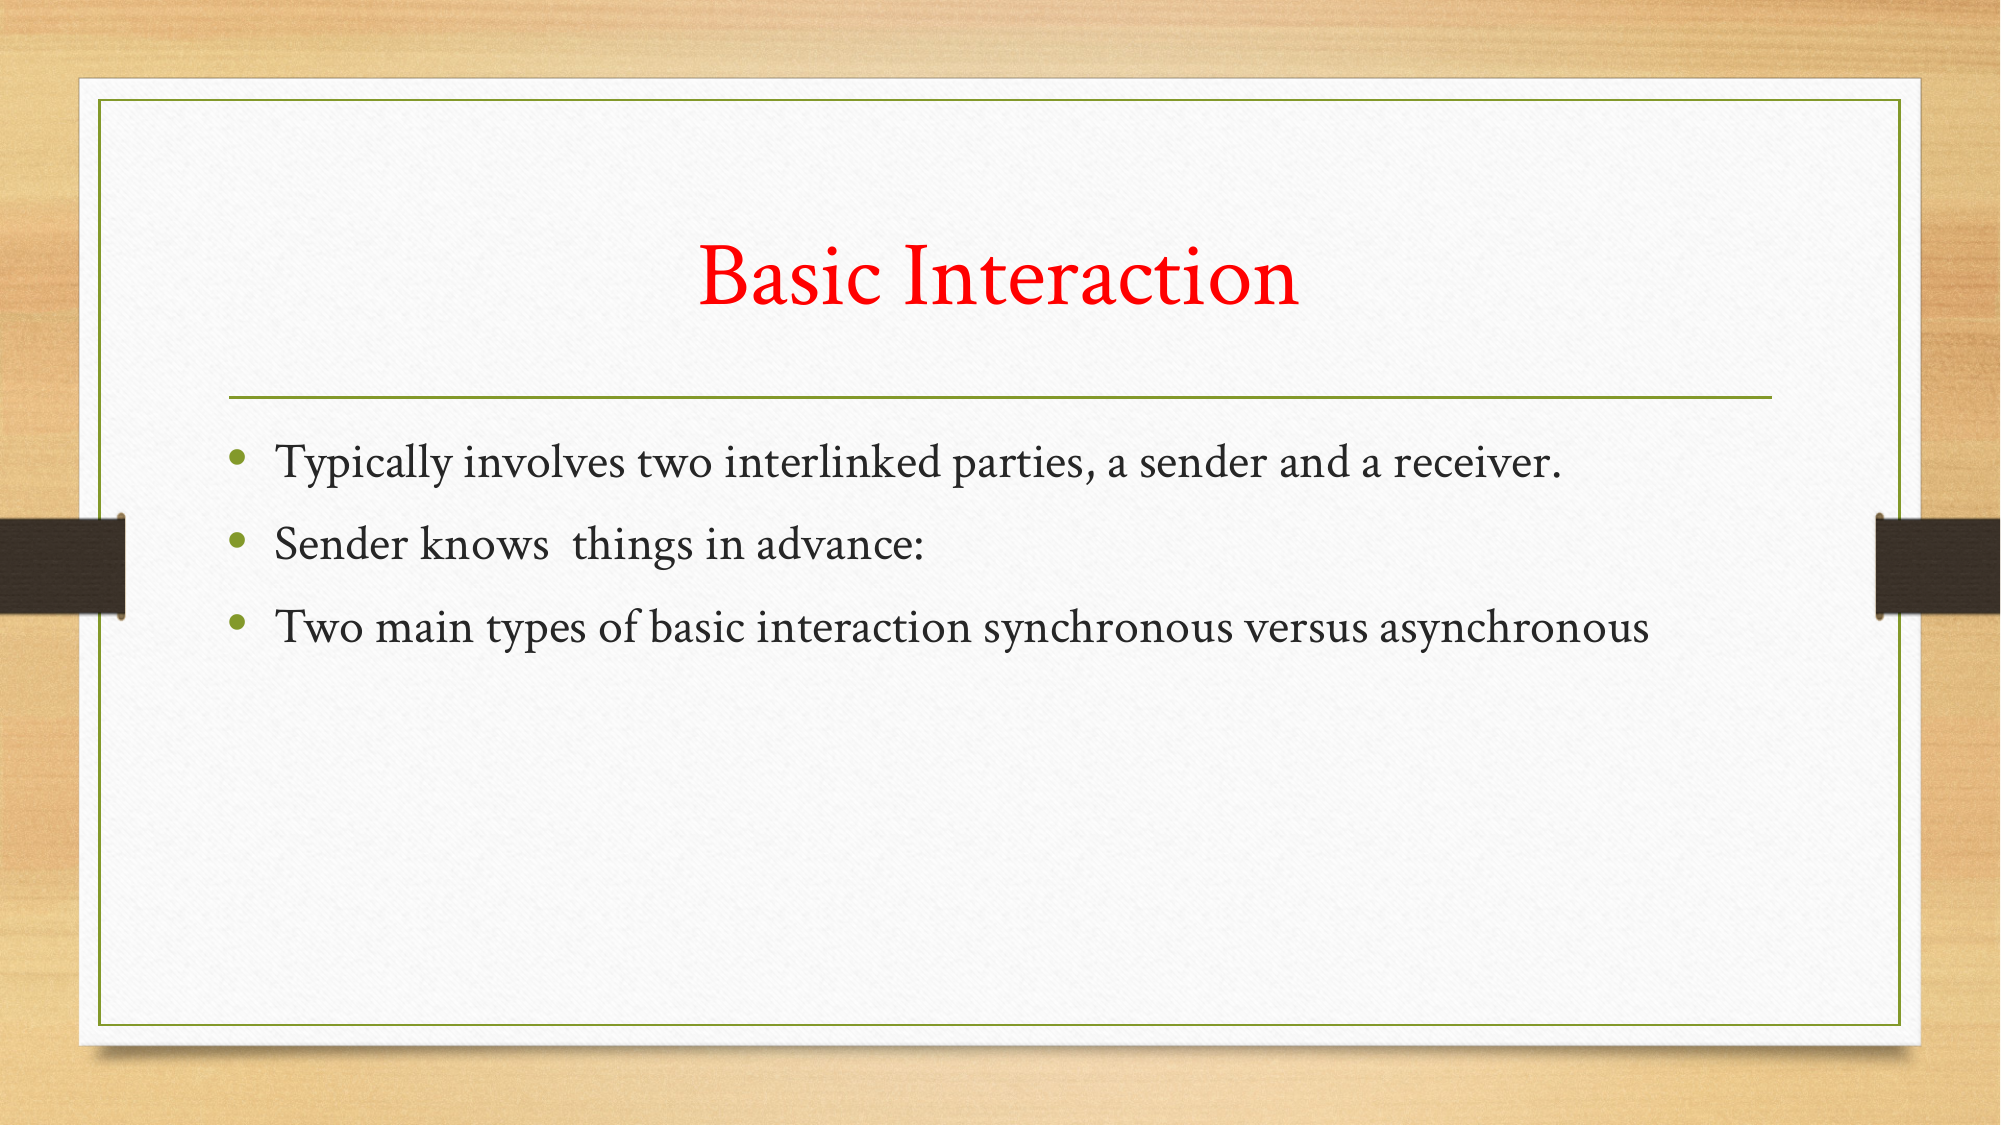

# Basic Interaction
Typically involves two interlinked parties, a sender and a receiver.
Sender knows  things in advance:
Two main types of basic interaction synchronous versus asynchronous